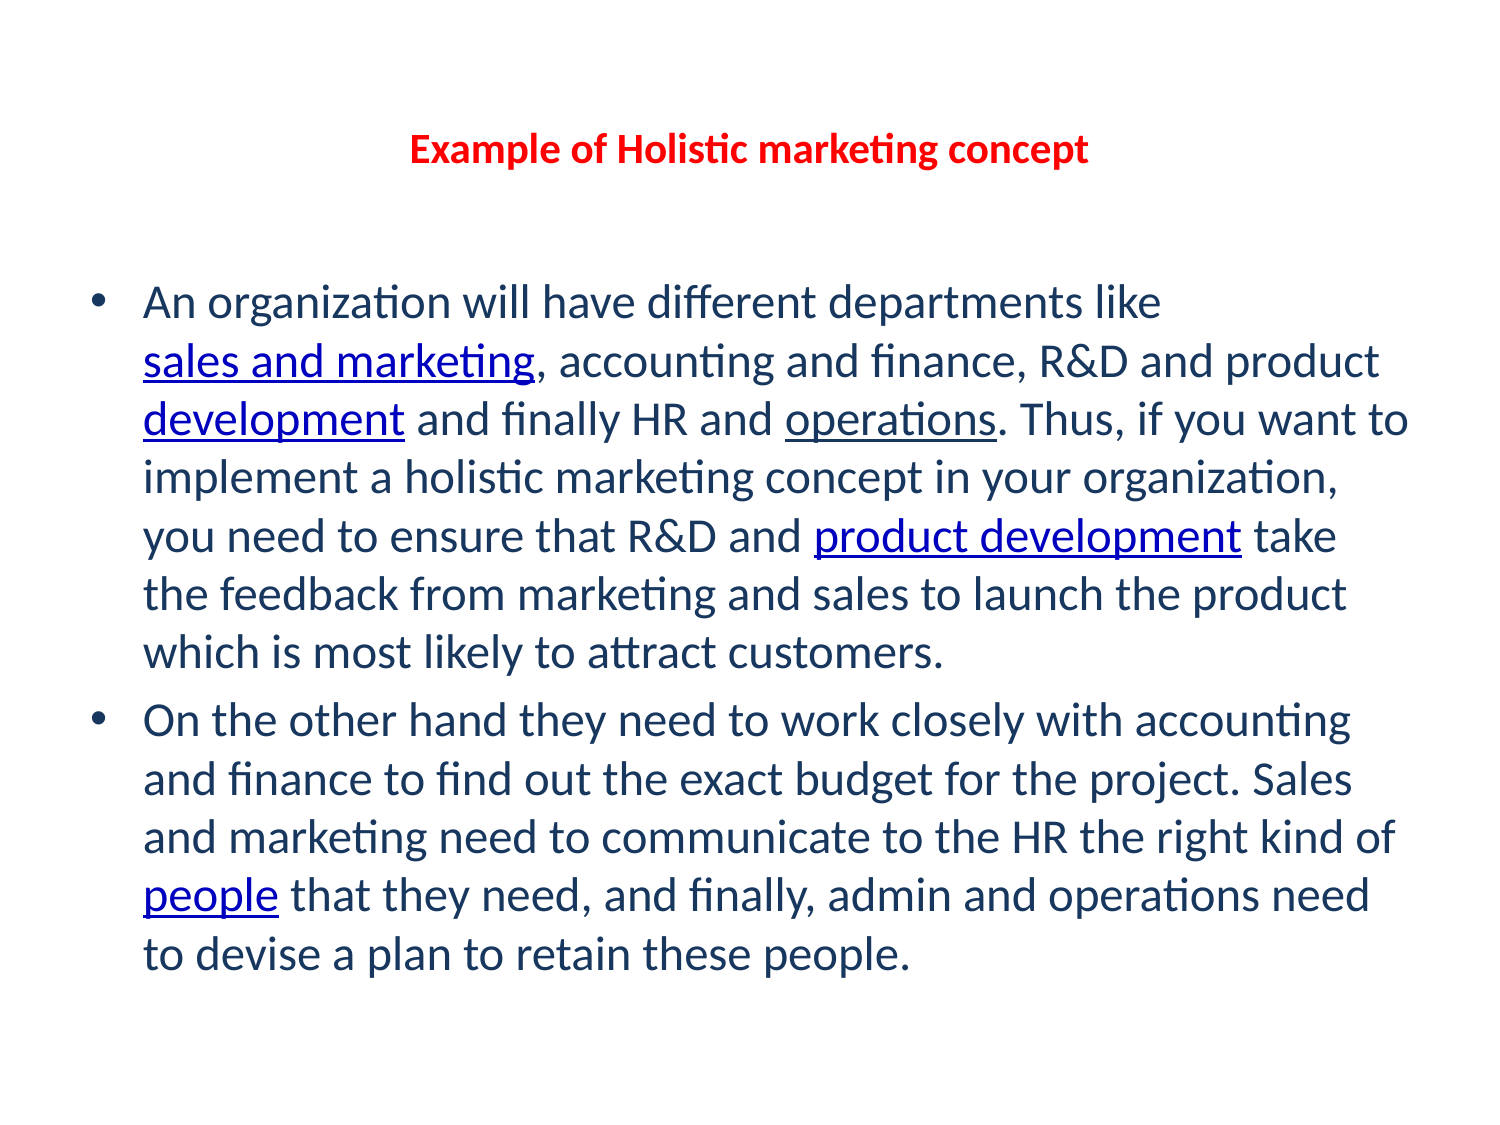

# Example of Holistic marketing concept
An organization will have different departments like sales and marketing, accounting and finance, R&D and product development and finally HR and operations. Thus, if you want to implement a holistic marketing concept in your organization, you need to ensure that R&D and product development take the feedback from marketing and sales to launch the product which is most likely to attract customers.
On the other hand they need to work closely with accounting and finance to find out the exact budget for the project. Sales and marketing need to communicate to the HR the right kind of people that they need, and finally, admin and operations need to devise a plan to retain these people.